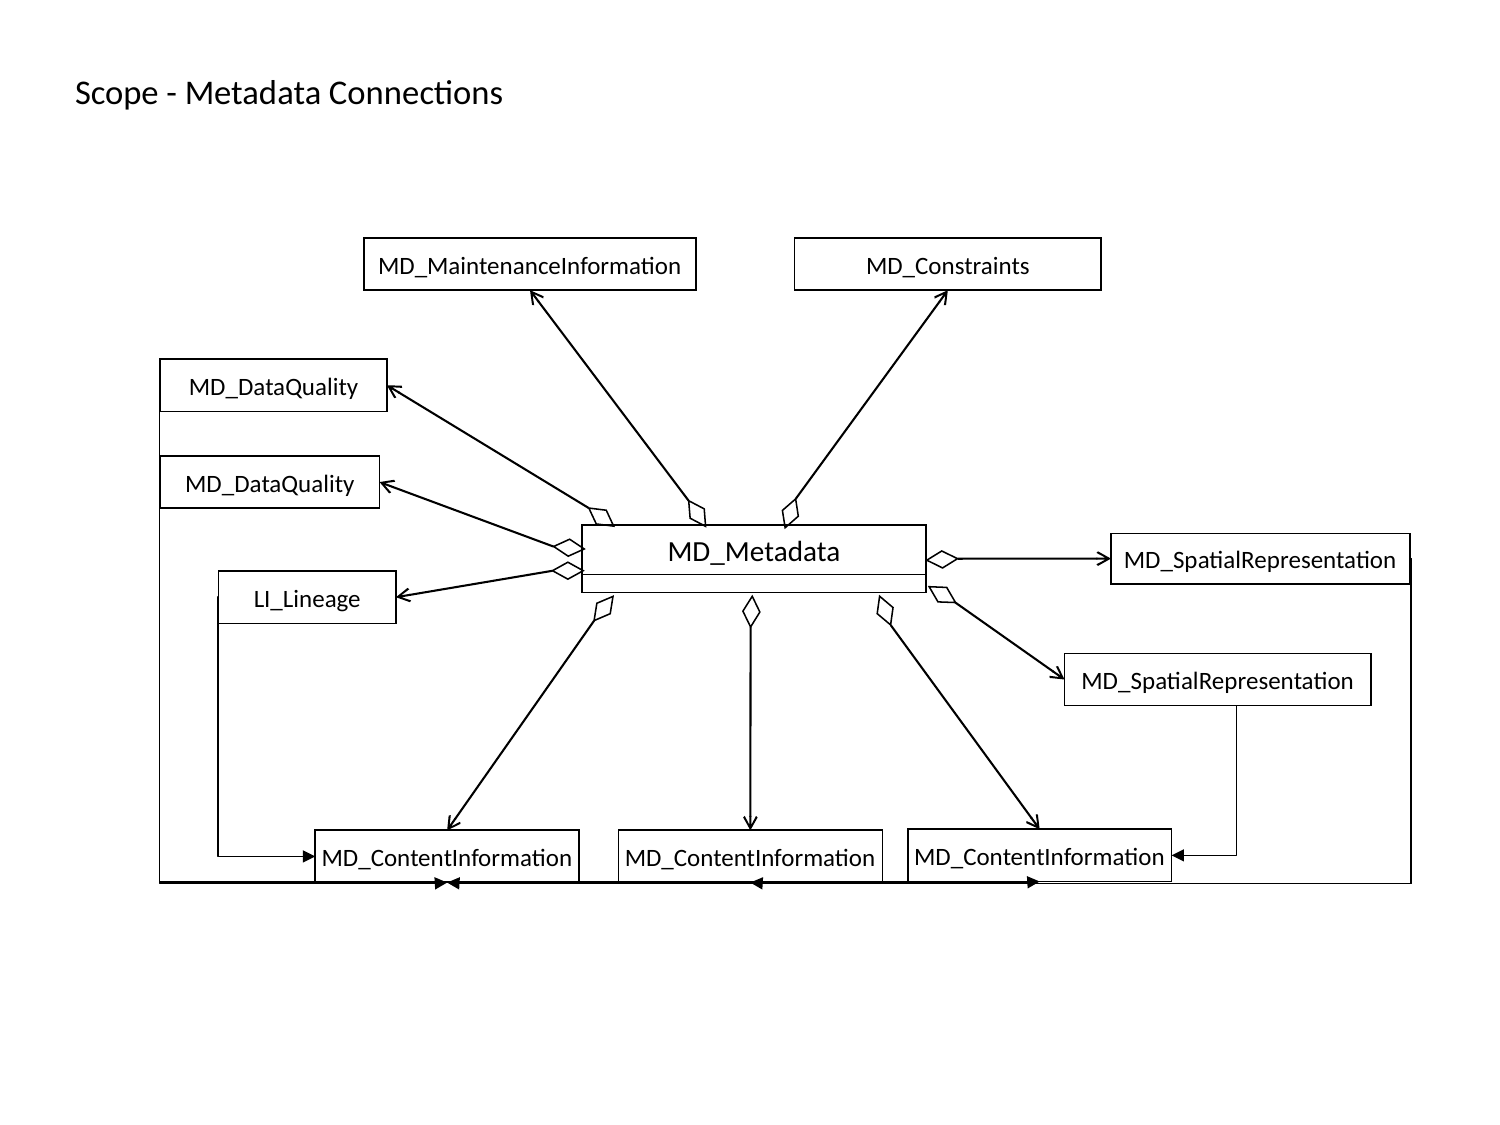

# Scope - Metadata Connections
MD_MaintenanceInformation
MD_Constraints

MD_DataQuality
MD_DataQuality

MD_Metadata

MD_SpatialRepresentation

LI_Lineage

MD_SpatialRepresentation
MD_ContentInformation
MD_ContentInformation
MD_ContentInformation